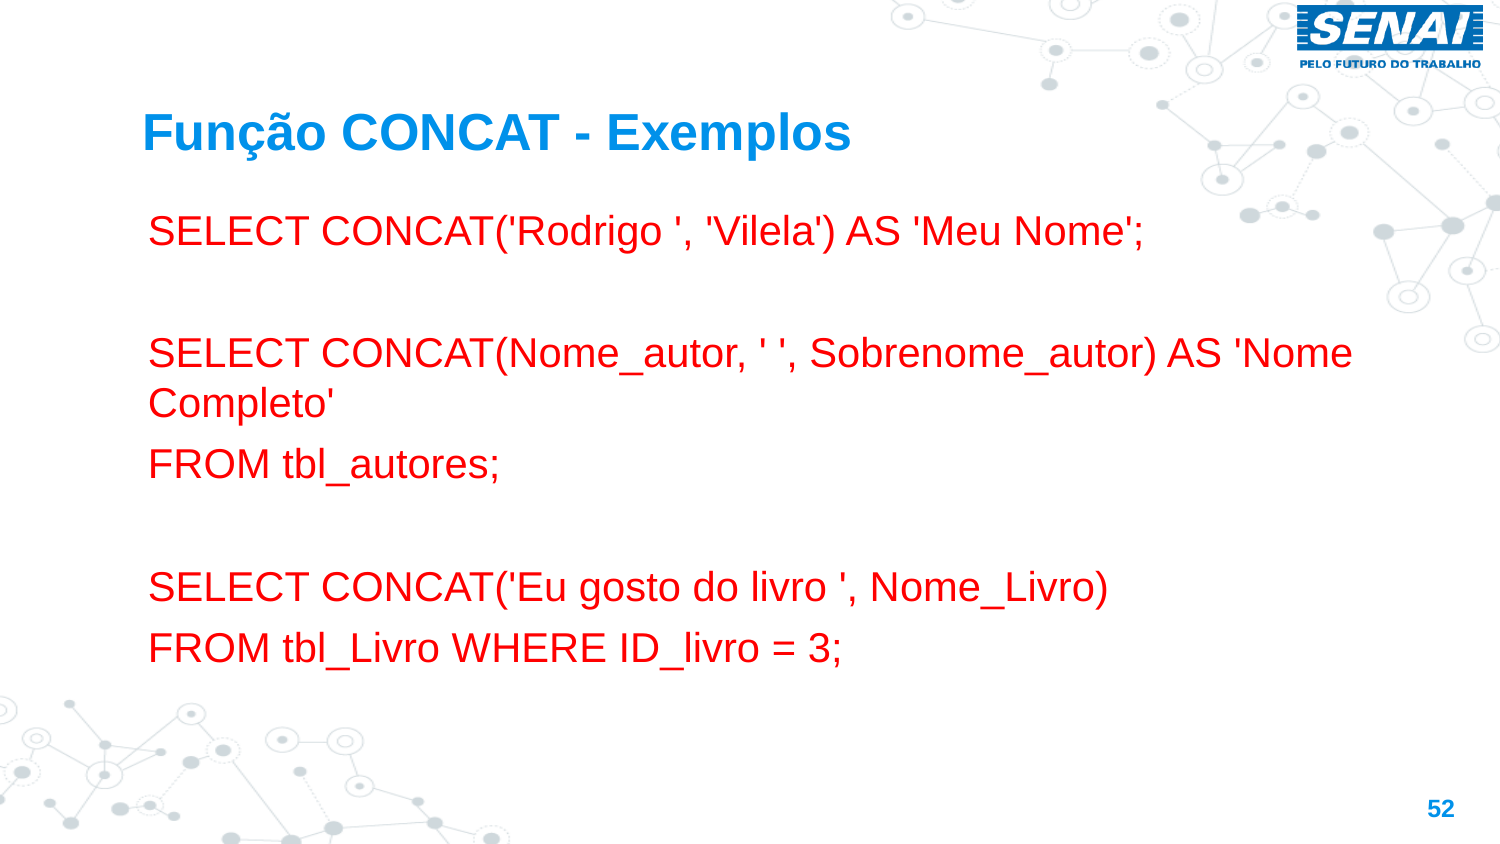

# Função CONCAT - Exemplos
SELECT CONCAT('Rodrigo ', 'Vilela') AS 'Meu Nome';

SELECT CONCAT(Nome_autor, ' ', Sobrenome_autor) AS 'Nome Completo'
FROM tbl_autores;

SELECT CONCAT('Eu gosto do livro ', Nome_Livro)
FROM tbl_Livro WHERE ID_livro = 3;
52